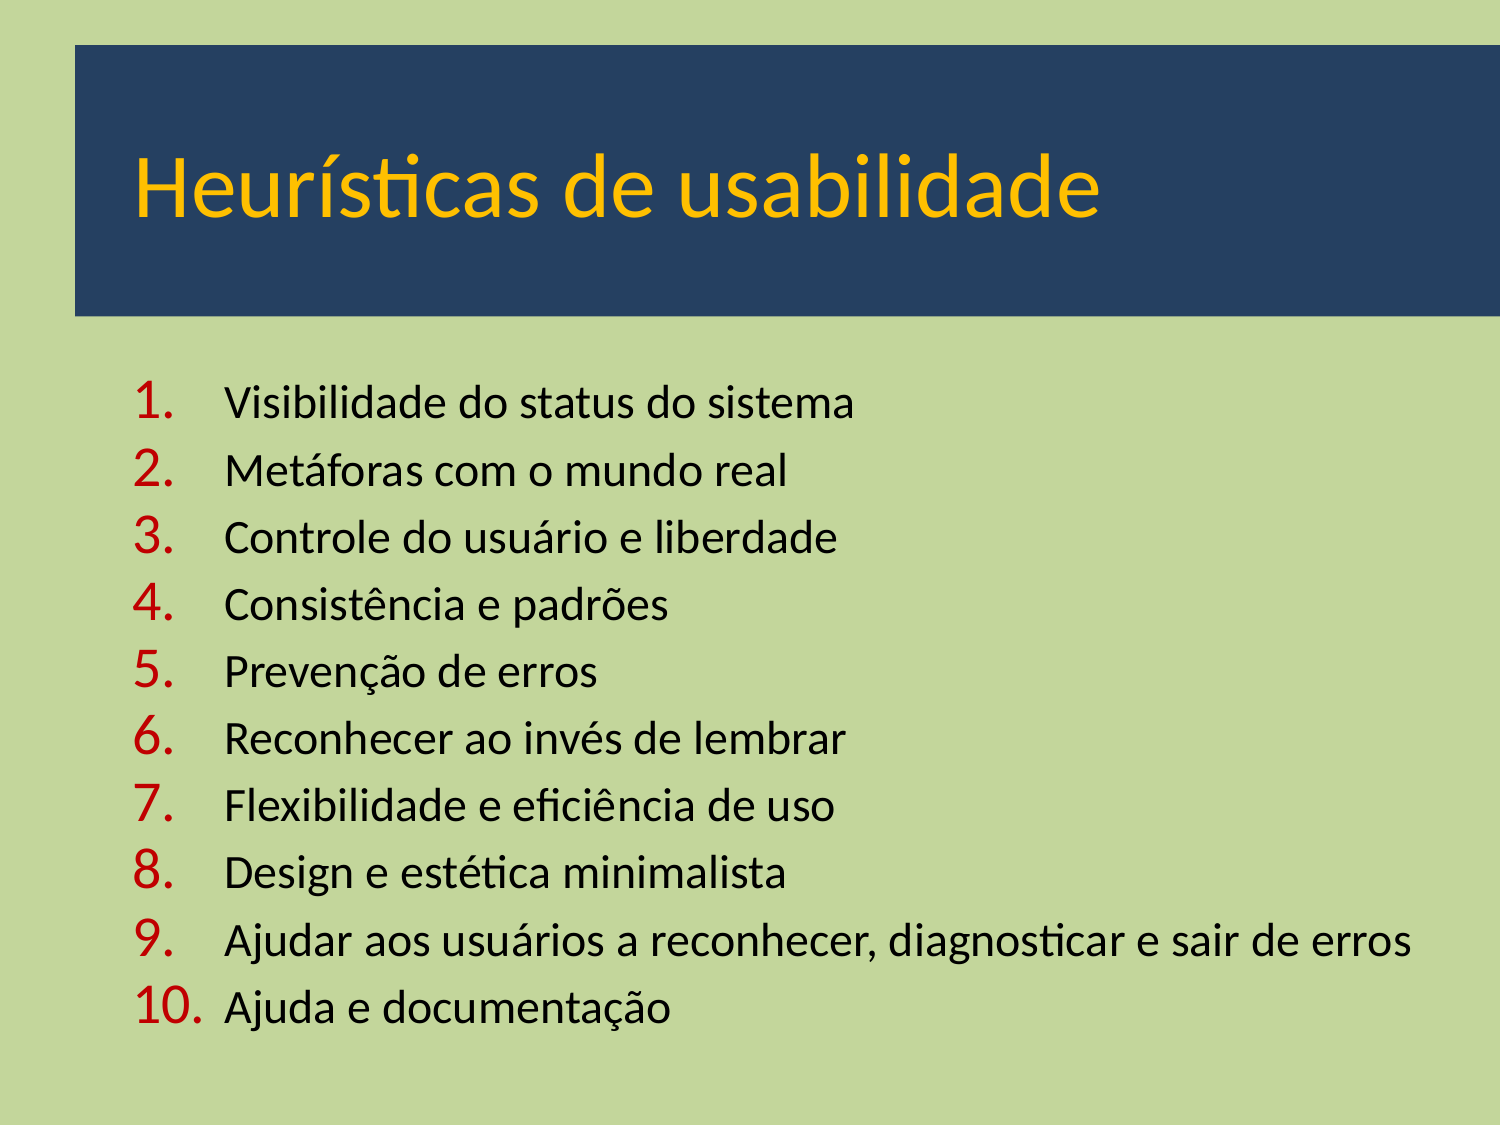

# Heurísticas de usabilidade
Visibilidade do status do sistema
Metáforas com o mundo real
Controle do usuário e liberdade
Consistência e padrões
Prevenção de erros
Reconhecer ao invés de lembrar
Flexibilidade e eficiência de uso
Design e estética minimalista
Ajudar aos usuários a reconhecer, diagnosticar e sair de erros
Ajuda e documentação